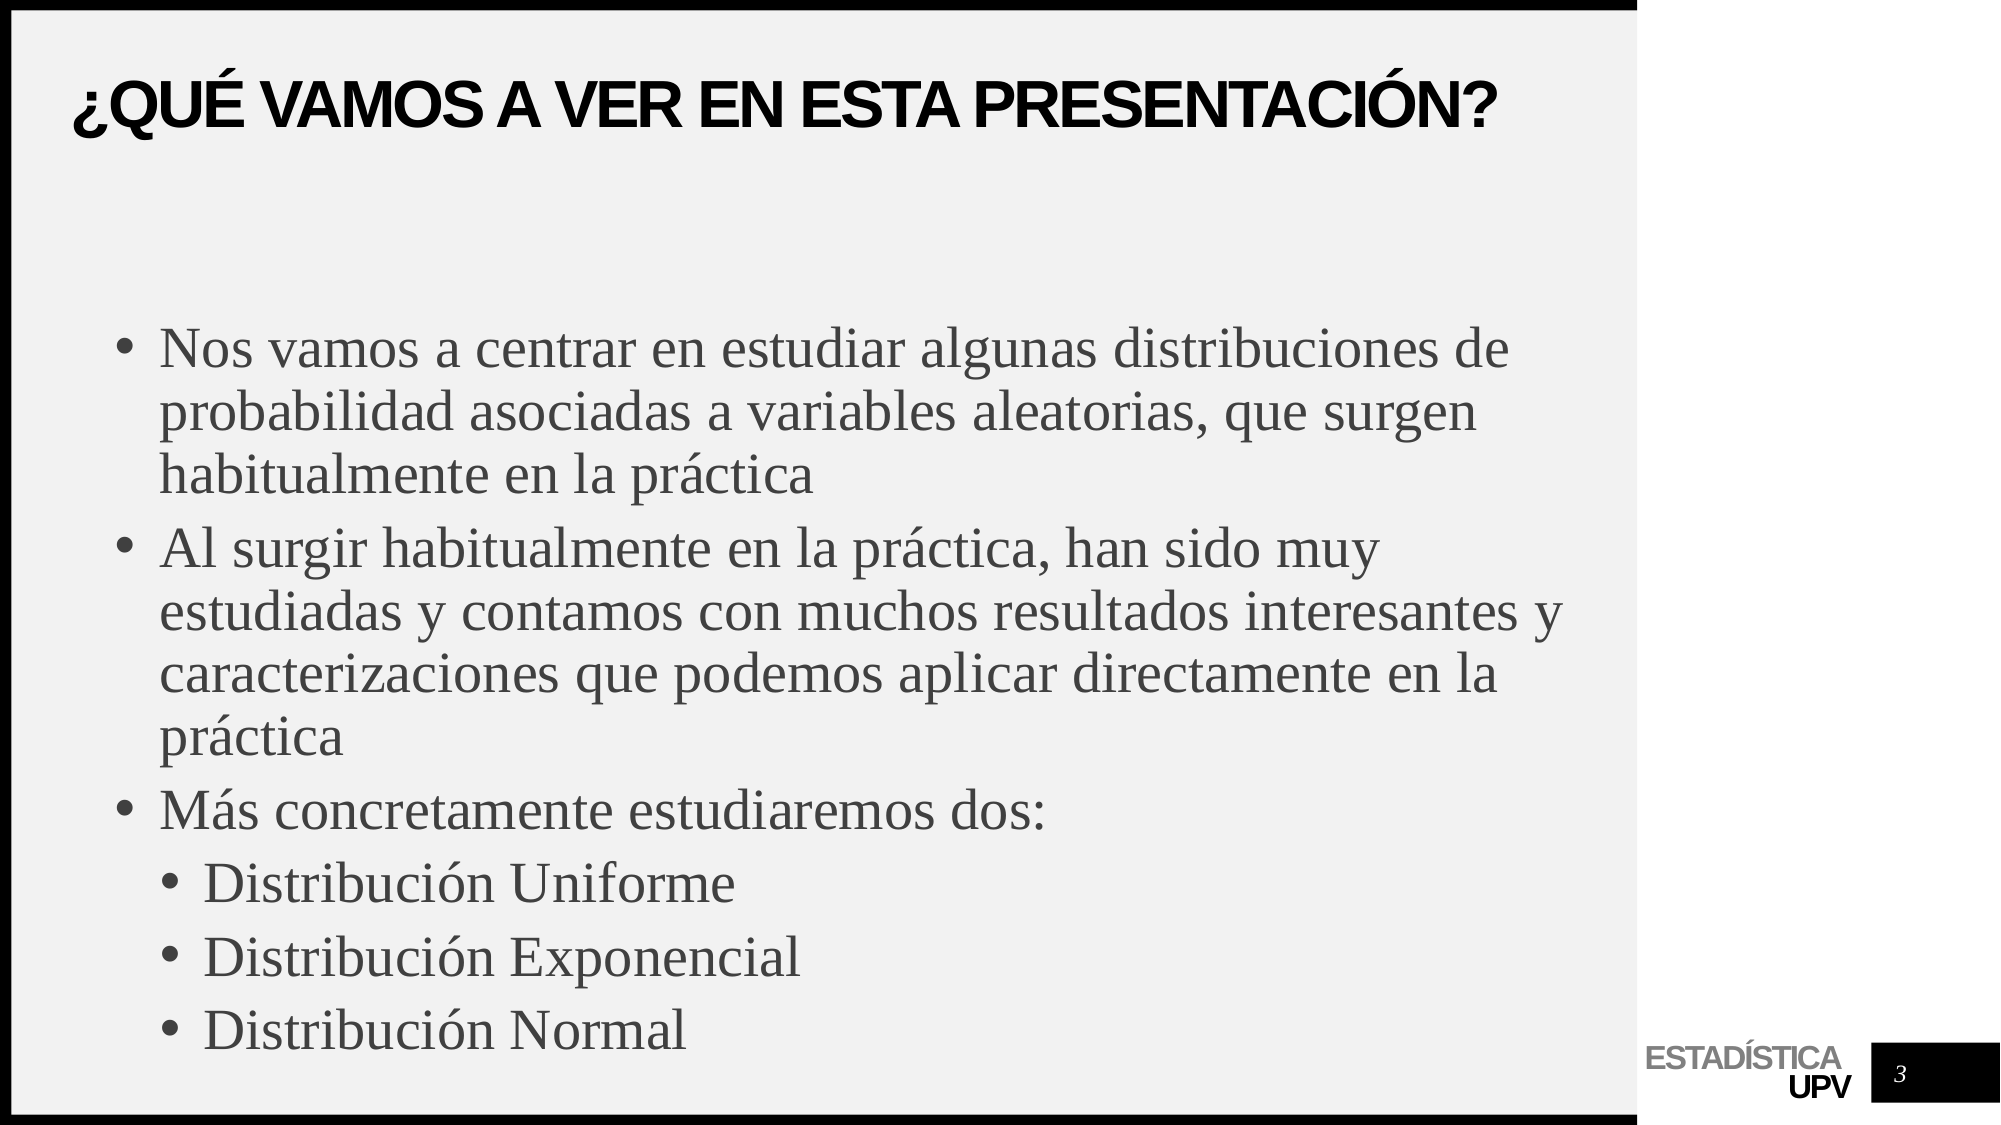

# ¿Qué vamos a ver en esta presentación?

Nos vamos a centrar en estudiar algunas distribuciones de probabilidad asociadas a variables aleatorias, que surgen habitualmente en la práctica
Al surgir habitualmente en la práctica, han sido muy estudiadas y contamos con muchos resultados interesantes y caracterizaciones que podemos aplicar directamente en la práctica
Más concretamente estudiaremos dos:
Distribución Uniforme
Distribución Exponencial
Distribución Normal

3